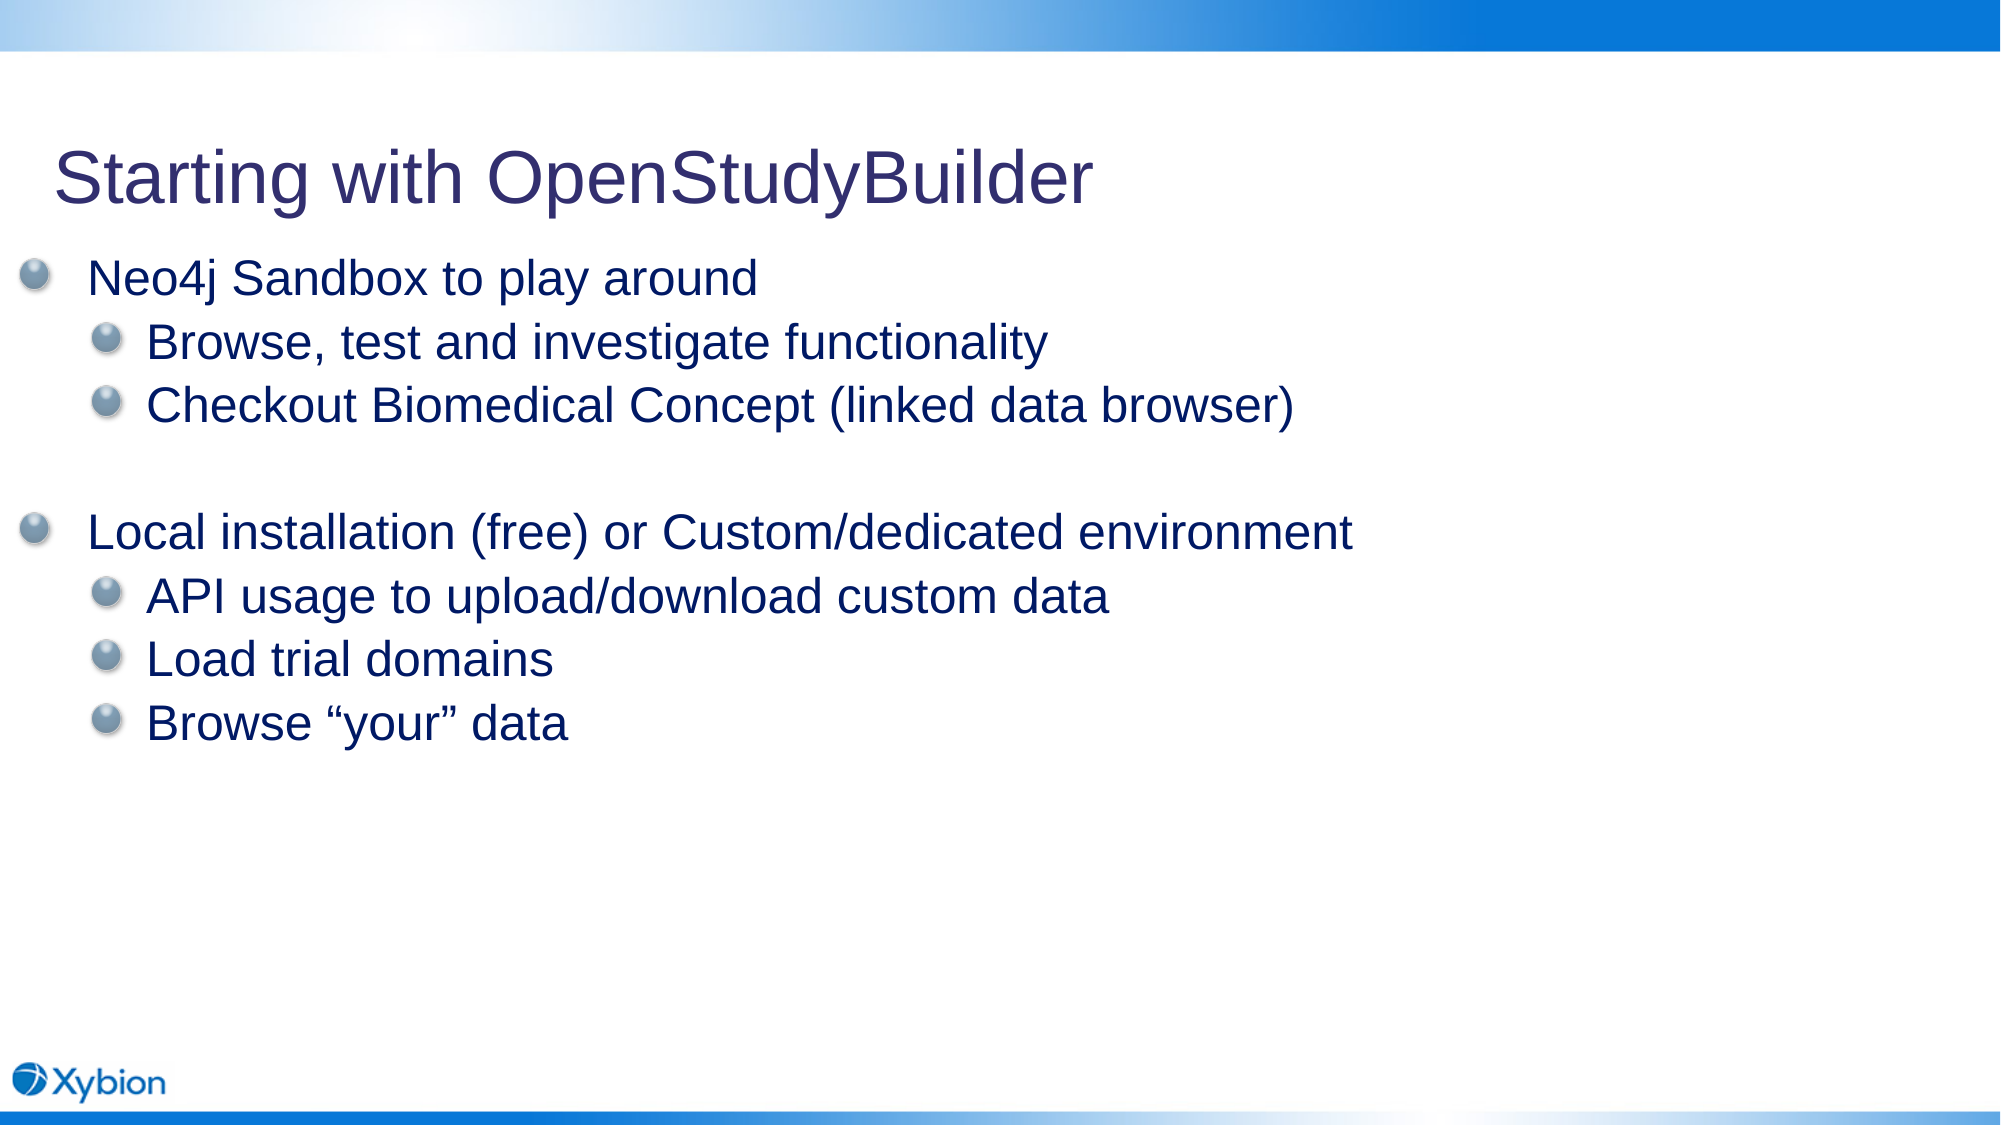

Starting with OpenStudyBuilder
Neo4j Sandbox to play around
Browse, test and investigate functionality
Checkout Biomedical Concept (linked data browser)

Local installation (free) or Custom/dedicated environment
API usage to upload/download custom data
Load trial domains
Browse “your” data
36